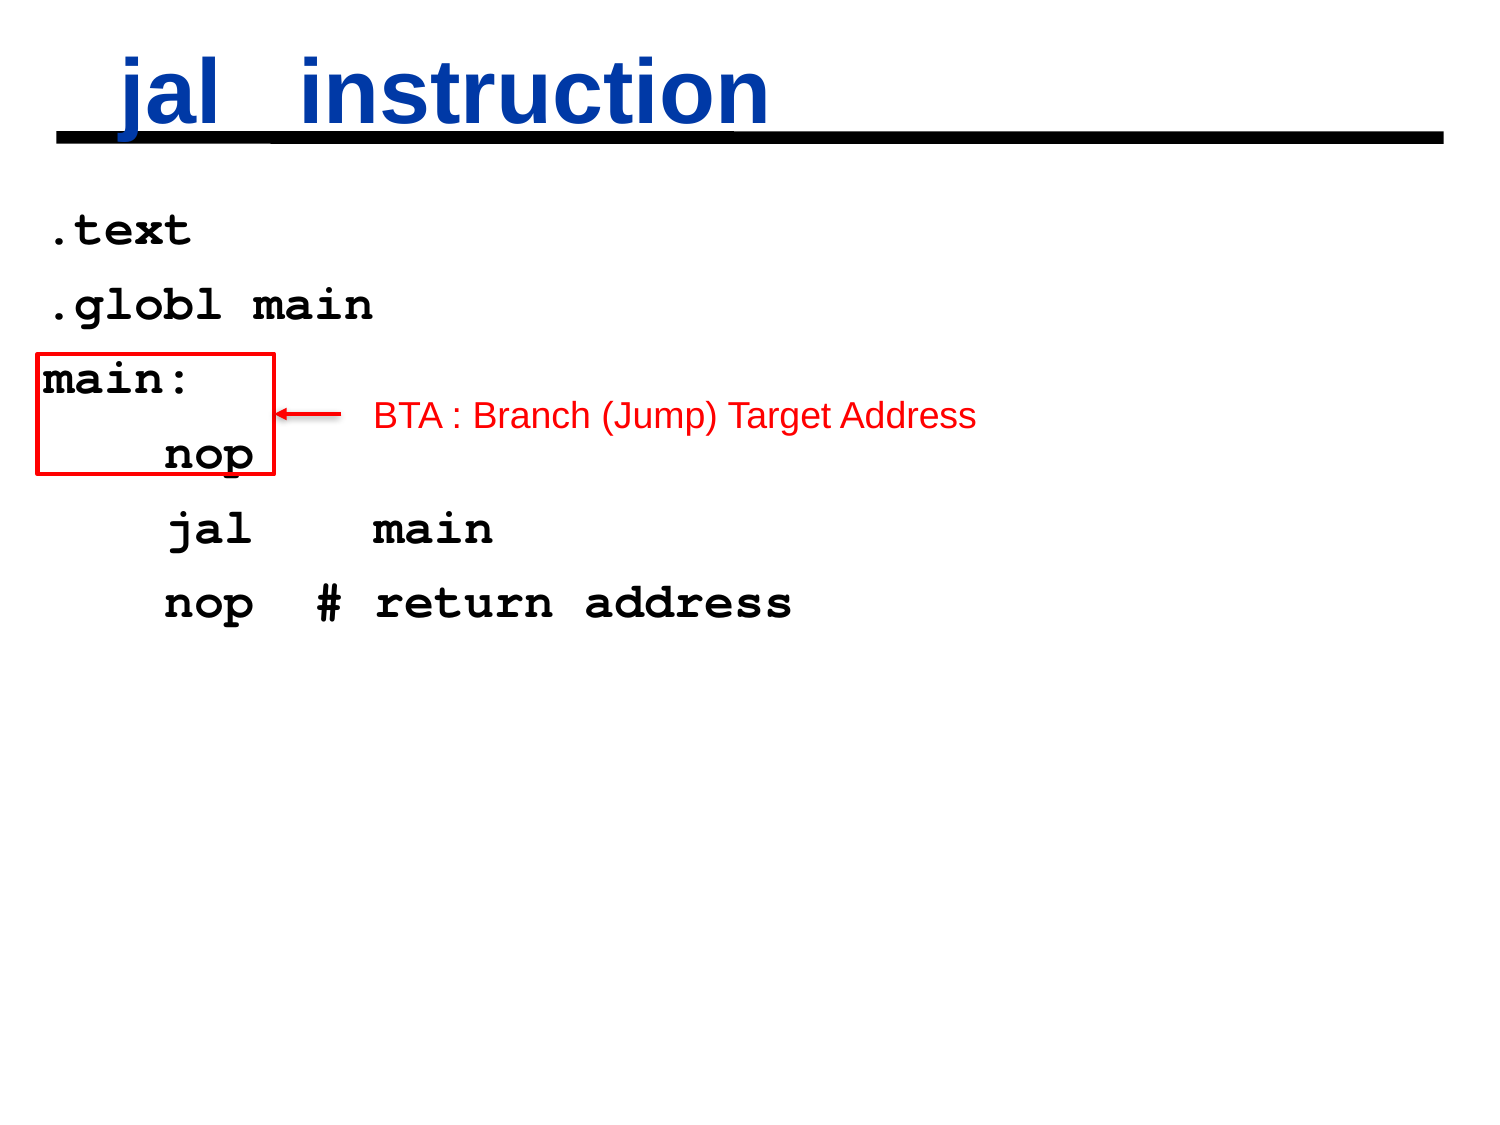

jal   instruction
#
.text
.globl main
main:
    nop
    jal    main
    nop  # return address

BTA : Branch (Jump) Target Address